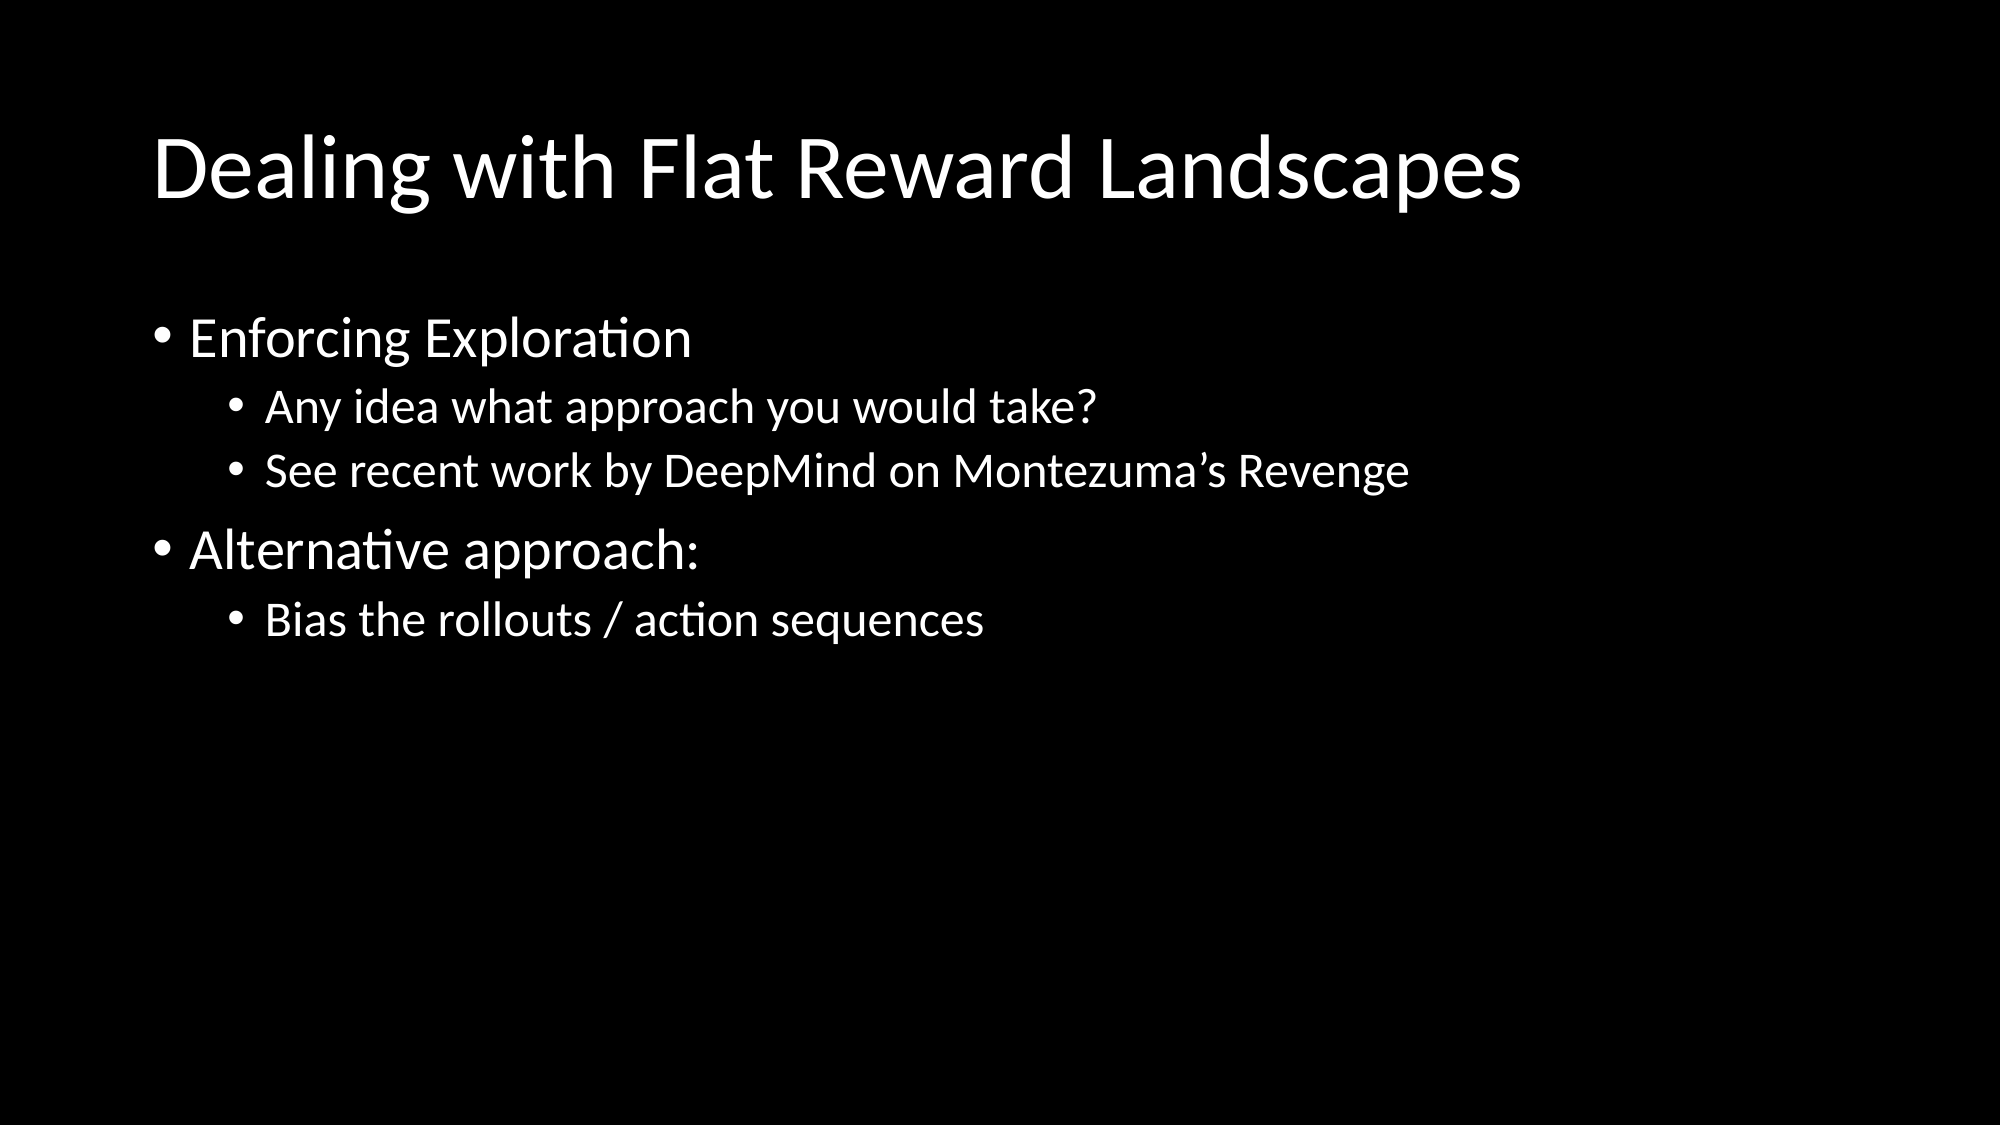

# Dealing with Flat Reward Landscapes
Enforcing Exploration
Any idea what approach you would take?
See recent work by DeepMind on Montezuma’s Revenge
Alternative approach:
Bias the rollouts / action sequences